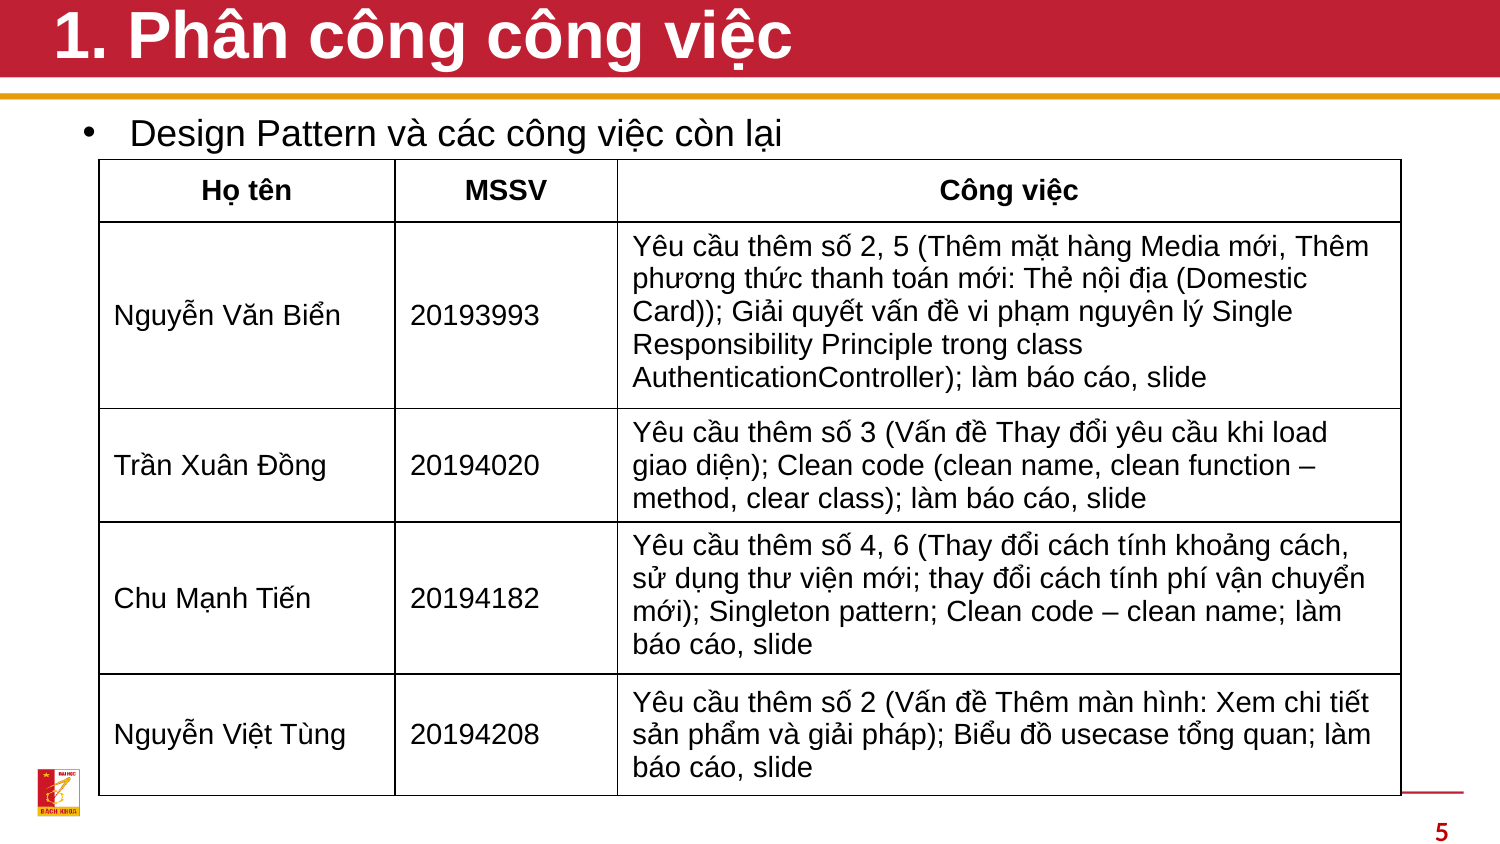

# 1. Phân công công việc
Design Pattern và các công việc còn lại
| Họ tên | MSSV | Công việc |
| --- | --- | --- |
| Nguyễn Văn Biển | 20193993 | Yêu cầu thêm số 2, 5 (Thêm mặt hàng Media mới, Thêm phương thức thanh toán mới: Thẻ nội địa (Domestic Card)); Giải quyết vấn đề vi phạm nguyên lý Single Responsibility Principle trong class AuthenticationController); làm báo cáo, slide |
| Trần Xuân Đồng | 20194020 | Yêu cầu thêm số 3 (Vấn đề Thay đổi yêu cầu khi load giao diện); Clean code (clean name, clean function – method, clear class); làm báo cáo, slide |
| Chu Mạnh Tiến | 20194182 | Yêu cầu thêm số 4, 6 (Thay đổi cách tính khoảng cách, sử dụng thư viện mới; thay đổi cách tính phí vận chuyển mới); Singleton pattern; Clean code – clean name; làm báo cáo, slide |
| Nguyễn Việt Tùng | 20194208 | Yêu cầu thêm số 2 (Vấn đề Thêm màn hình: Xem chi tiết sản phẩm và giải pháp); Biểu đồ usecase tổng quan; làm báo cáo, slide |
5